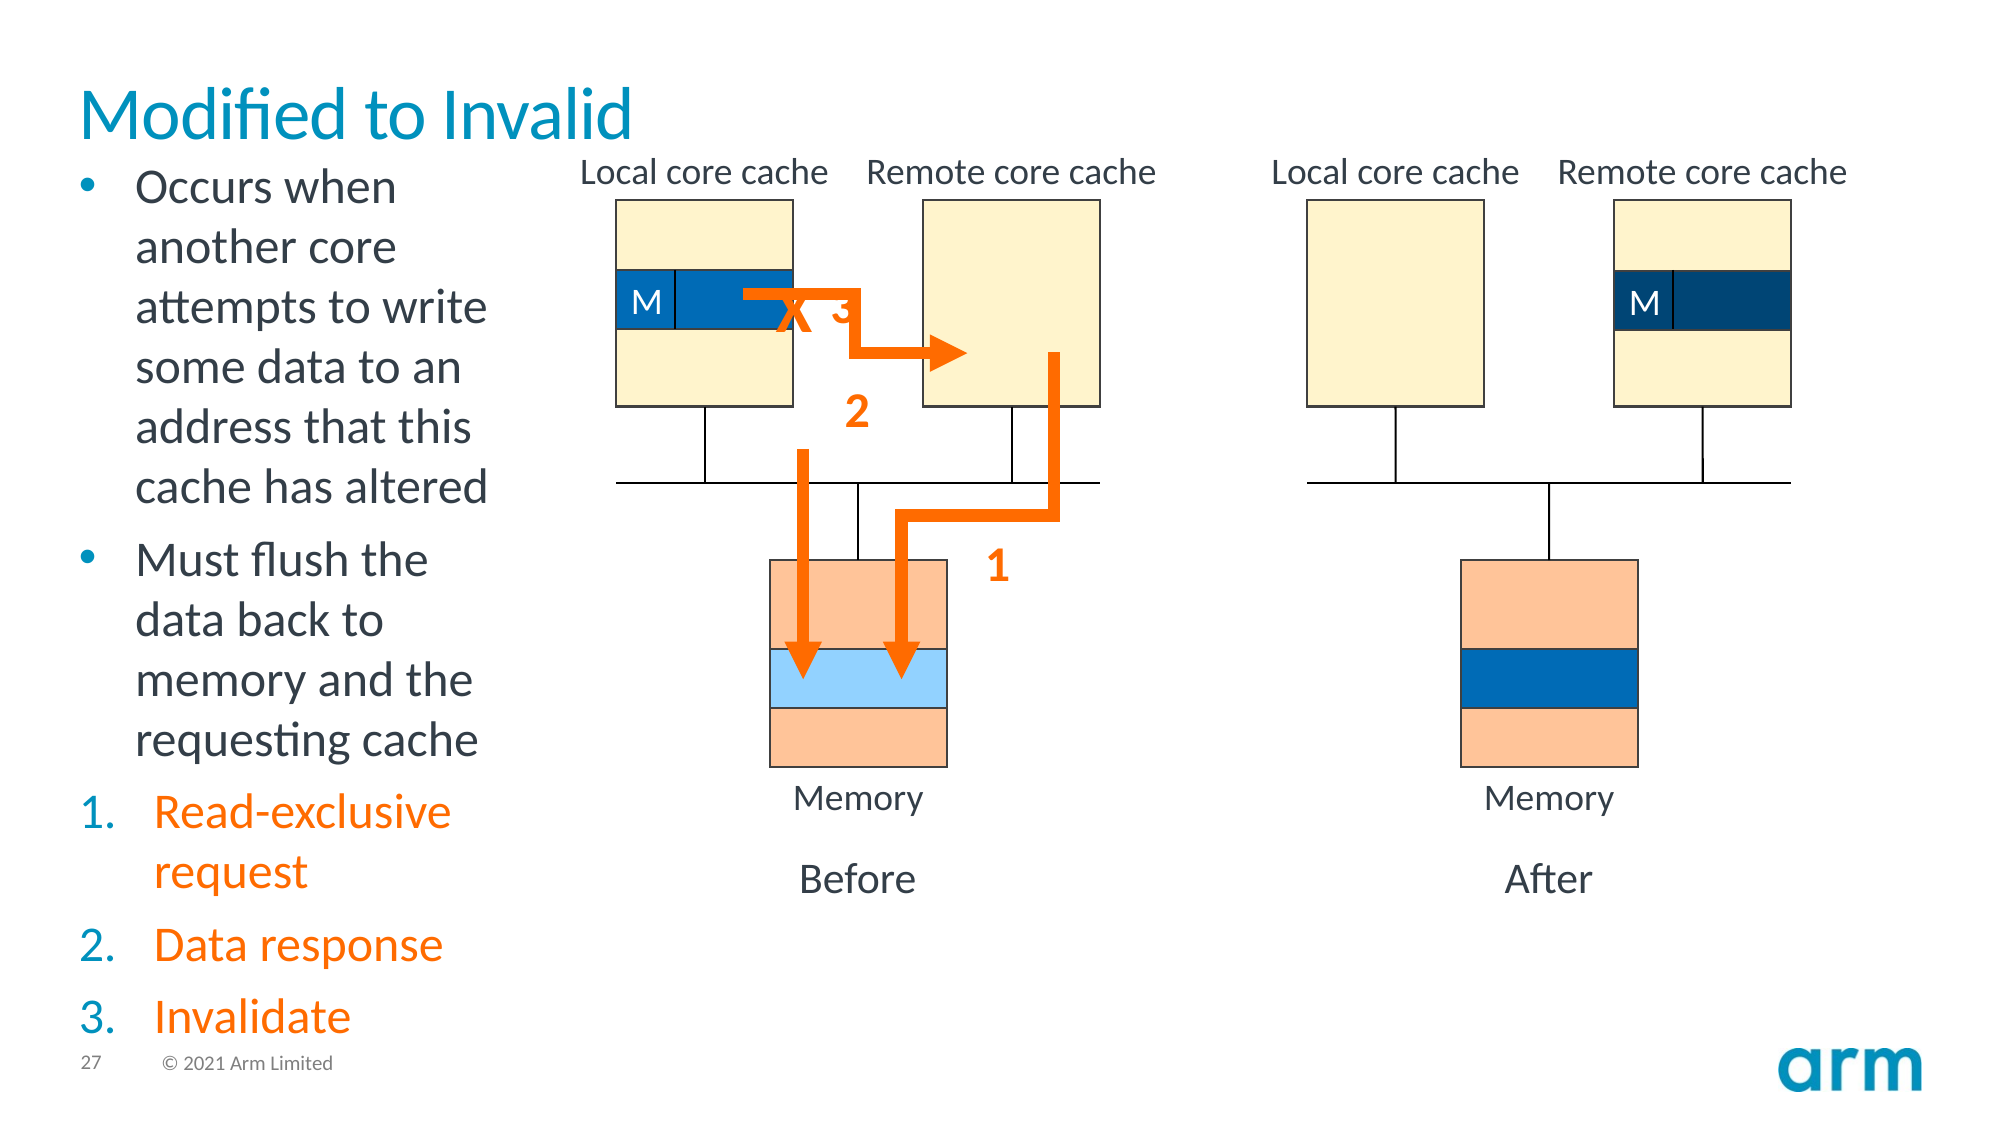

# Modified to Invalid
Local core cache
Remote core cache
Local core cache
Remote core cache
Occurs when another core attempts to write some data to an address that this cache has altered
Must flush the data back to memory and the requesting cache
Read-exclusive request
Data response
Invalidate

M
M
X
3
2
1

Memory
Memory
Before
After